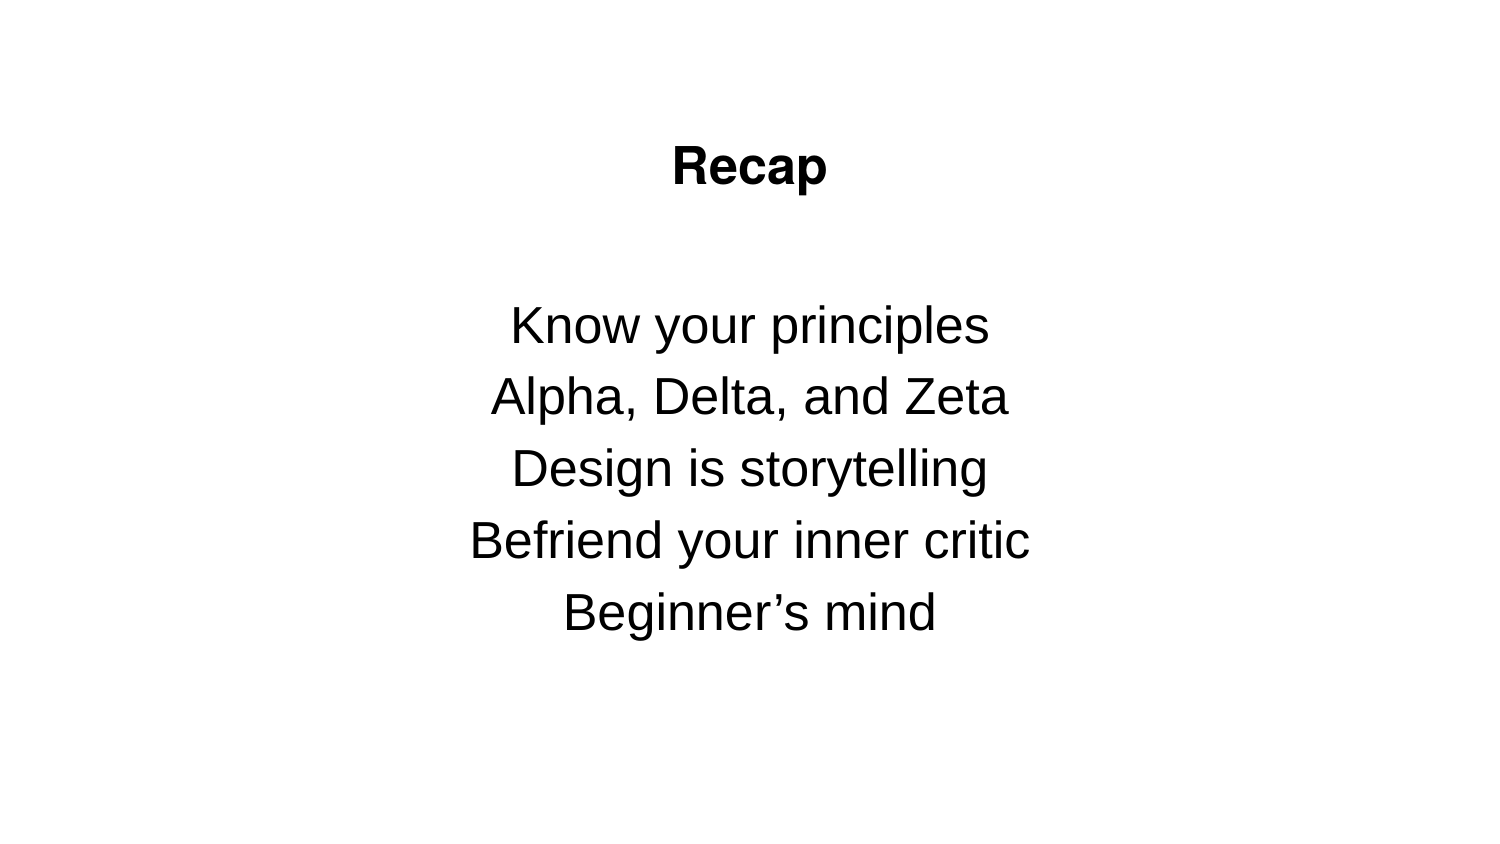

Recap

Know your principles
Alpha, Delta, and Zeta
Design is storytelling
Befriend your inner critic
Beginner’s mind